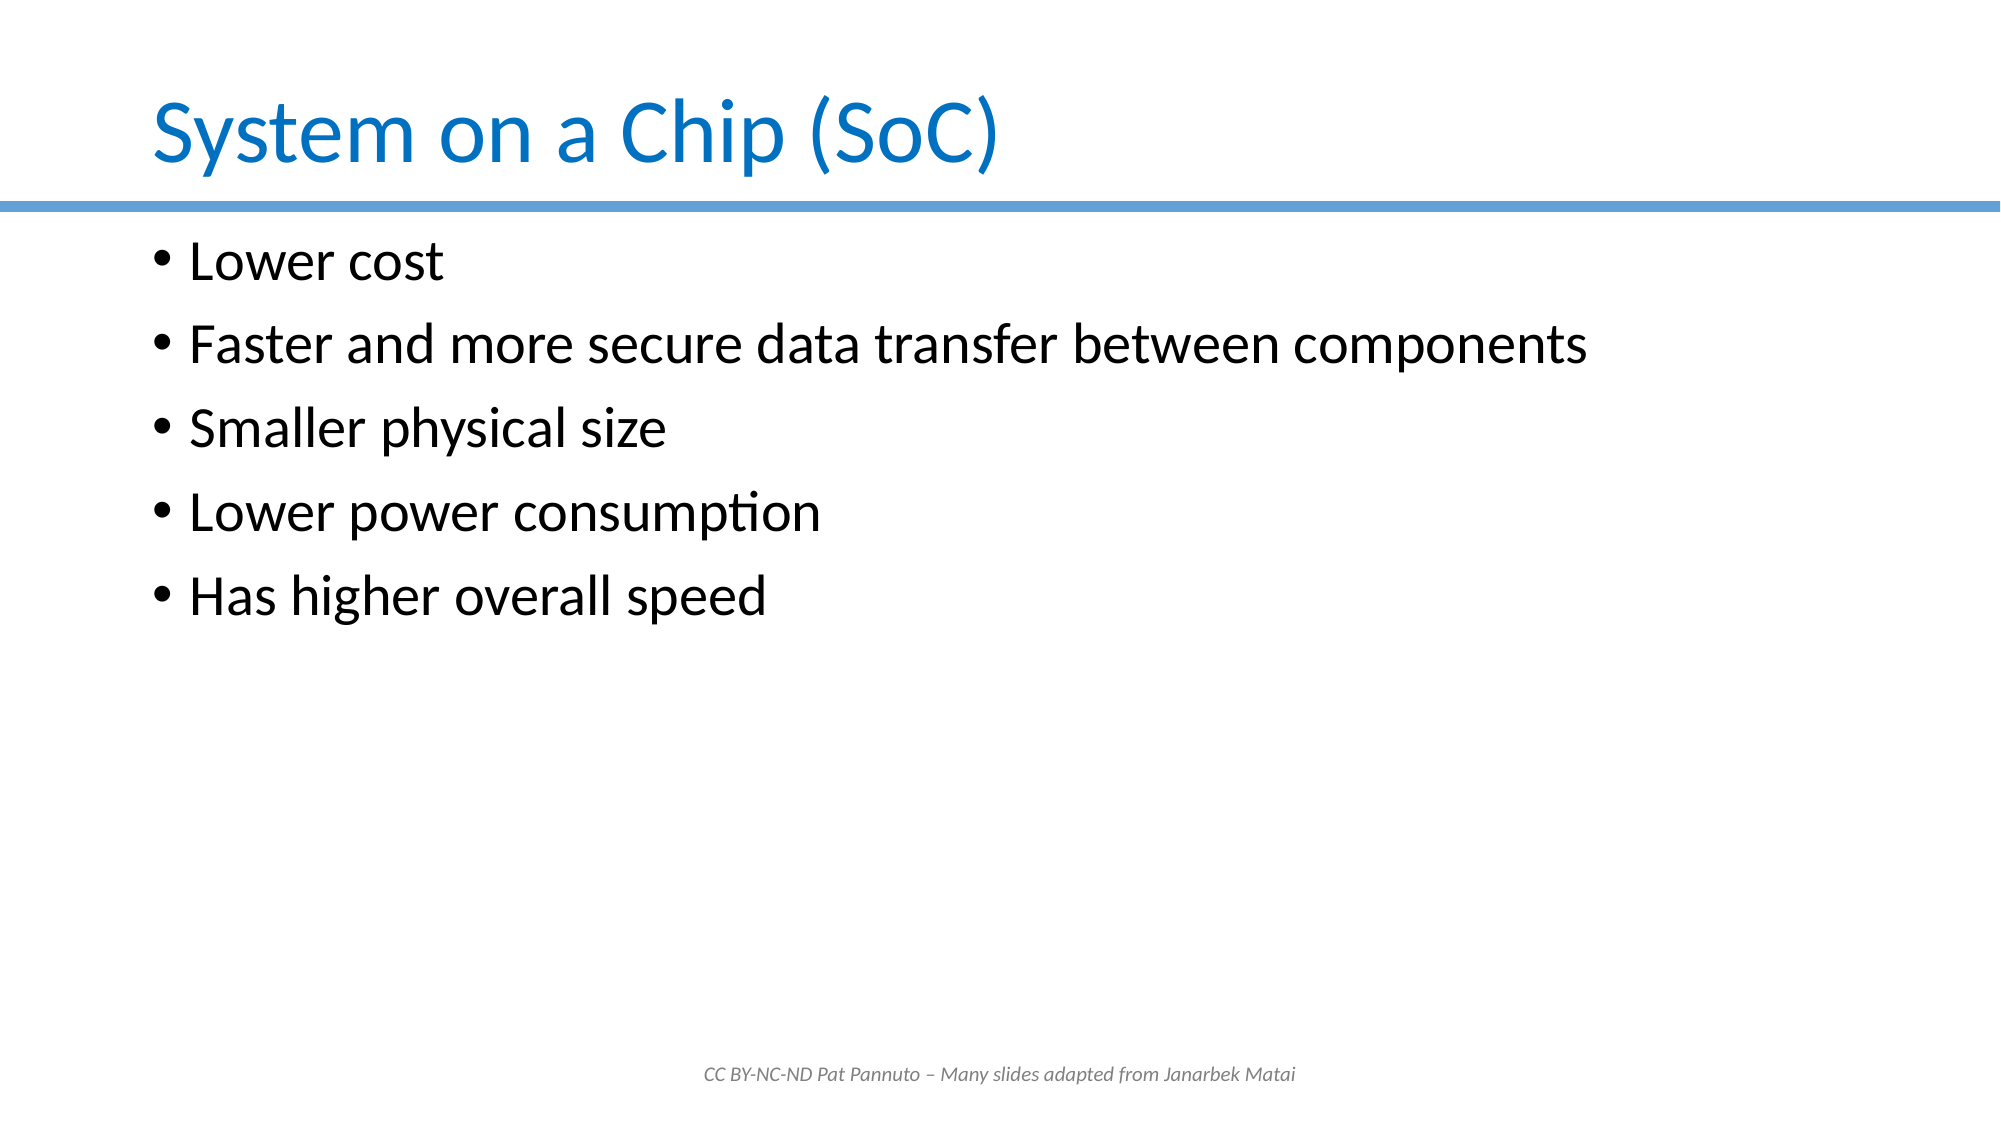

# System on a Chip (SoC)
Lower cost
Faster and more secure data transfer between components
Smaller physical size
Lower power consumption
Has higher overall speed
CC BY-NC-ND Pat Pannuto – Many slides adapted from Janarbek Matai